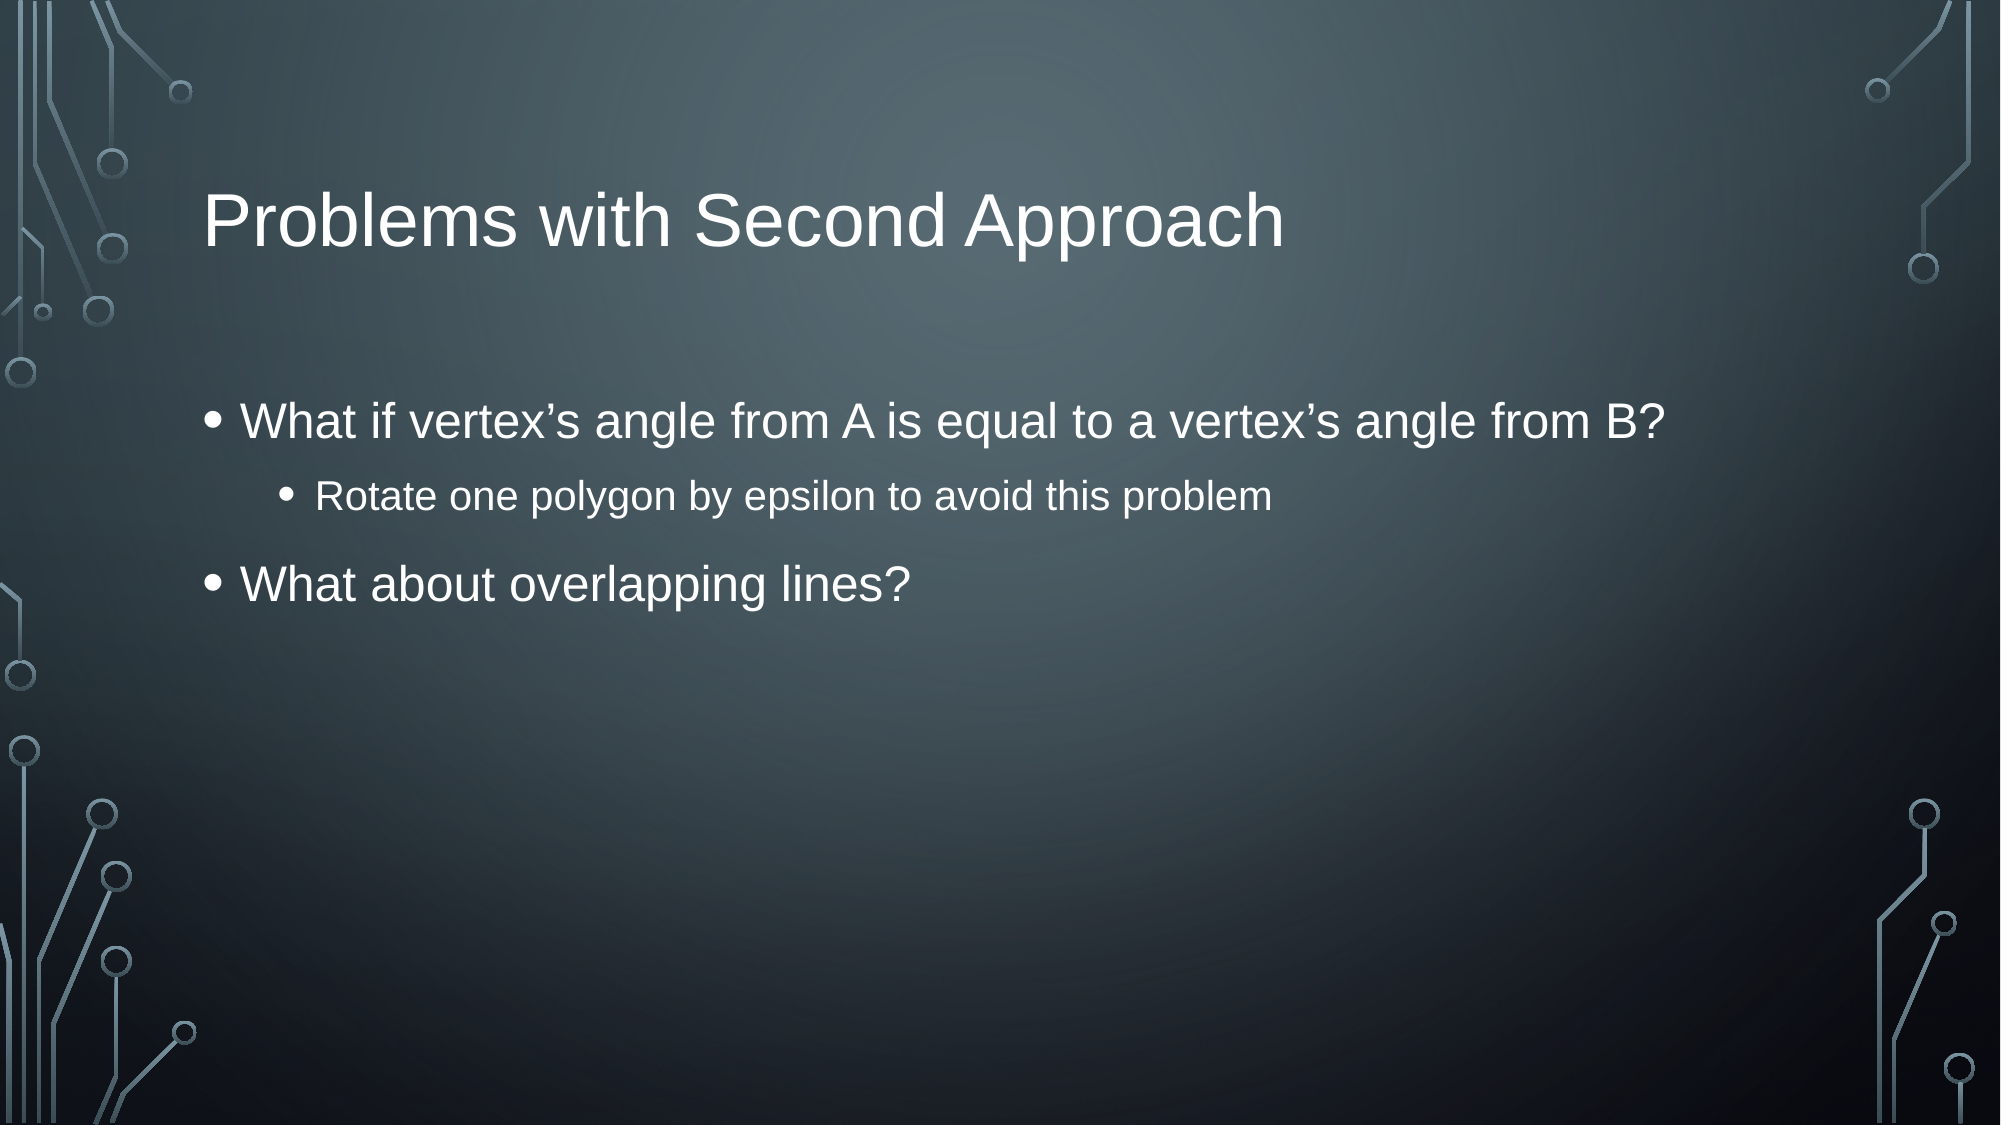

# Problems with Second Approach
What if vertex’s angle from A is equal to a vertex’s angle from B?
Rotate one polygon by epsilon to avoid this problem
What about overlapping lines?